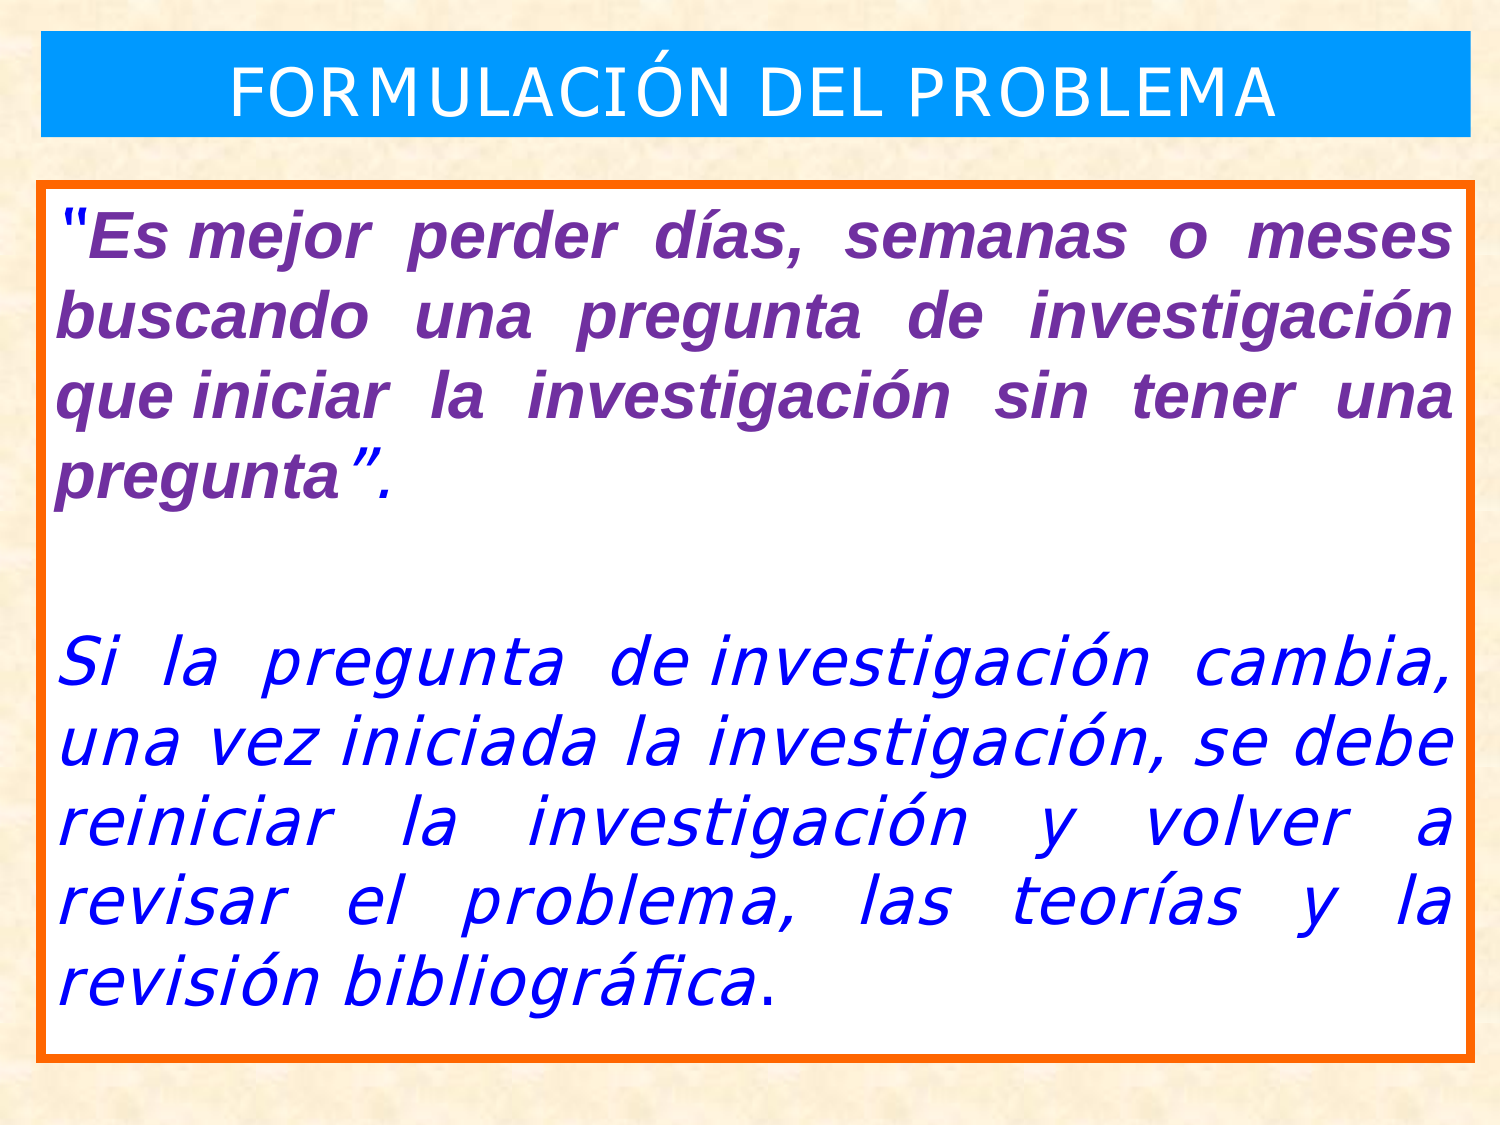

FORMULACIÓN DEL PROBLEMA
“Es mejor perder días, semanas o meses buscando una pregunta de investigación que iniciar la investigación sin tener una pregunta”.

Si la pregunta de investigación cambia, una vez iniciada la investigación, se debe reiniciar la investigación y volver a revisar el problema, las teorías y la revisión bibliográfica.